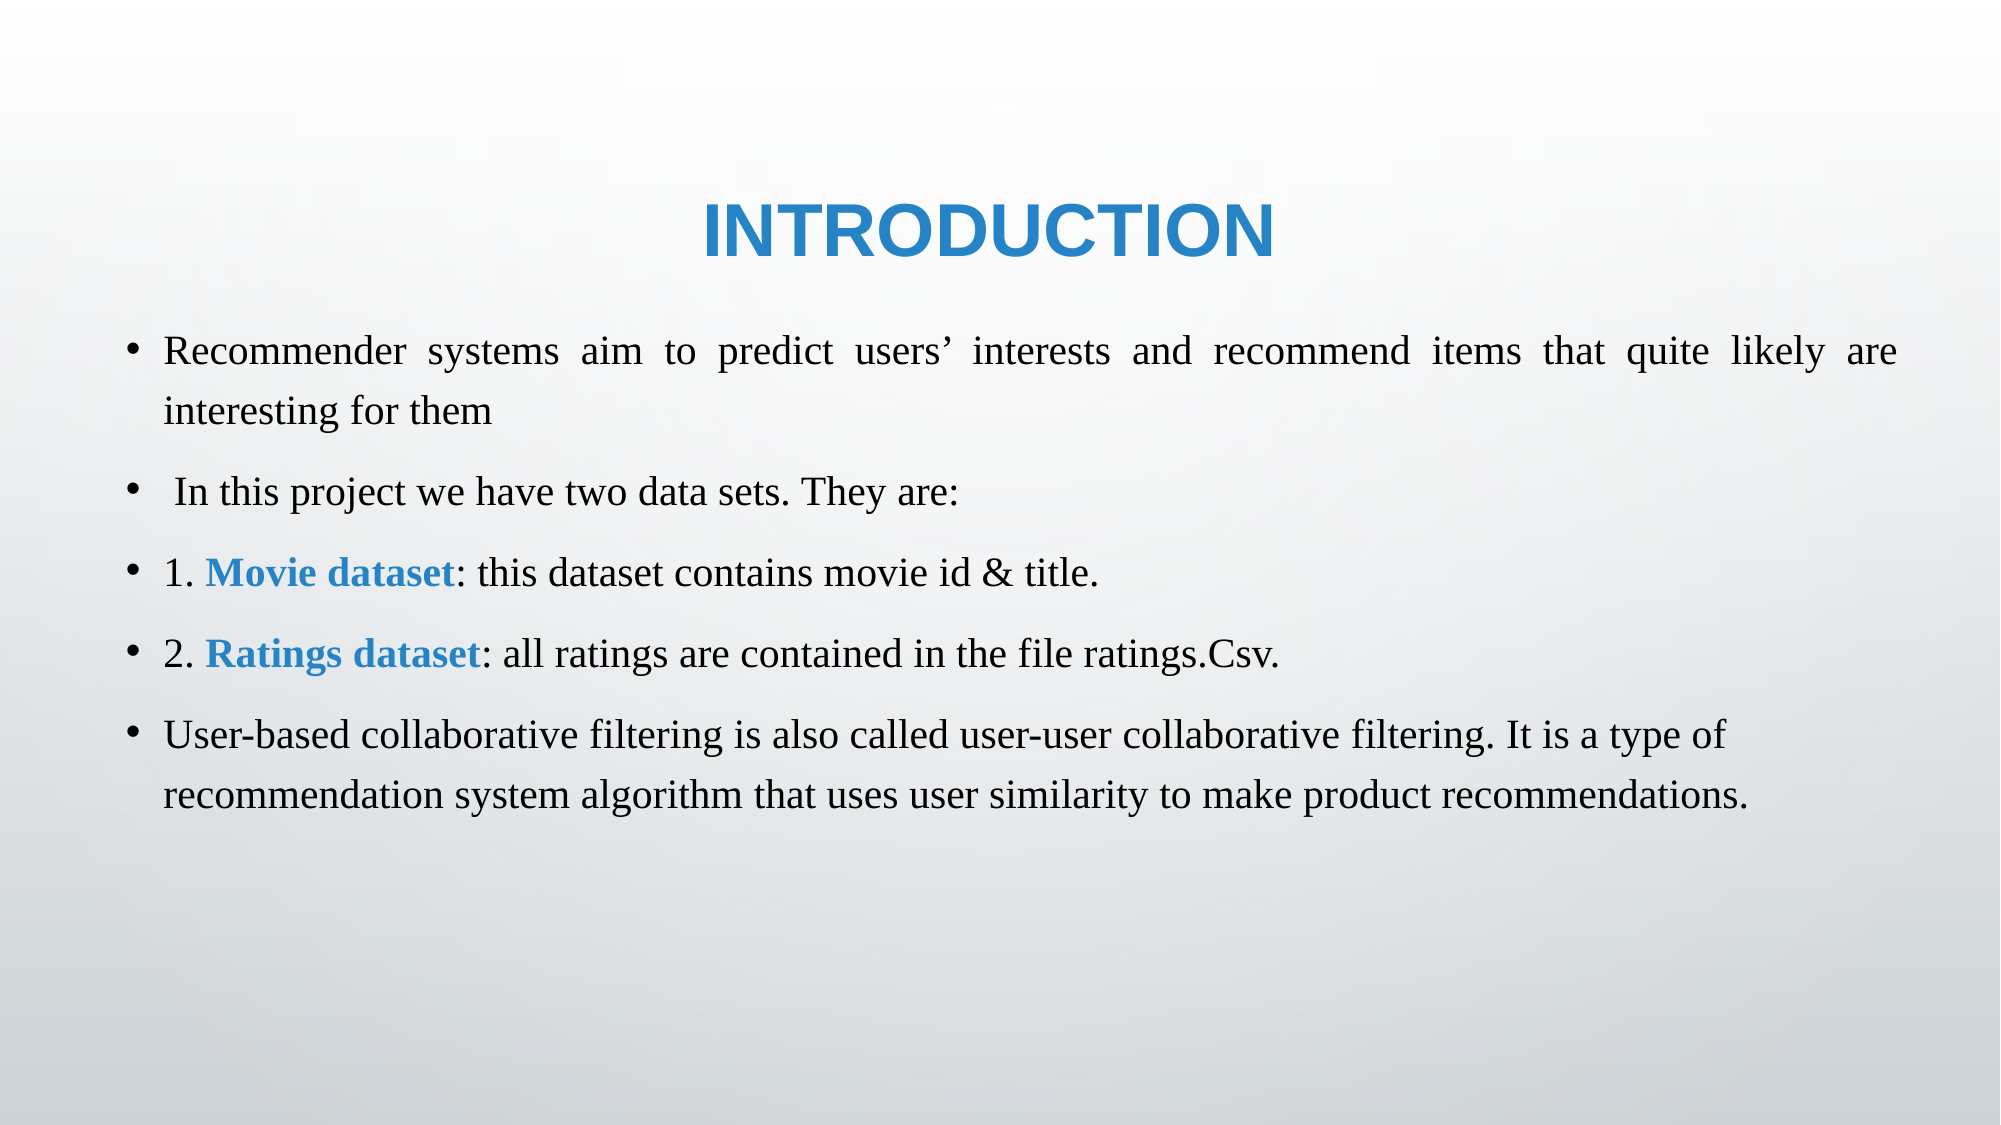

# INTRODUCTION
Recommender systems aim to predict users’ interests and recommend items that quite likely are interesting for them
 In this project we have two data sets. They are:
1. Movie dataset: this dataset contains movie id & title.
2. Ratings dataset: all ratings are contained in the file ratings.Csv.
User-based collaborative filtering is also called user-user collaborative filtering. It is a type of recommendation system algorithm that uses user similarity to make product recommendations.